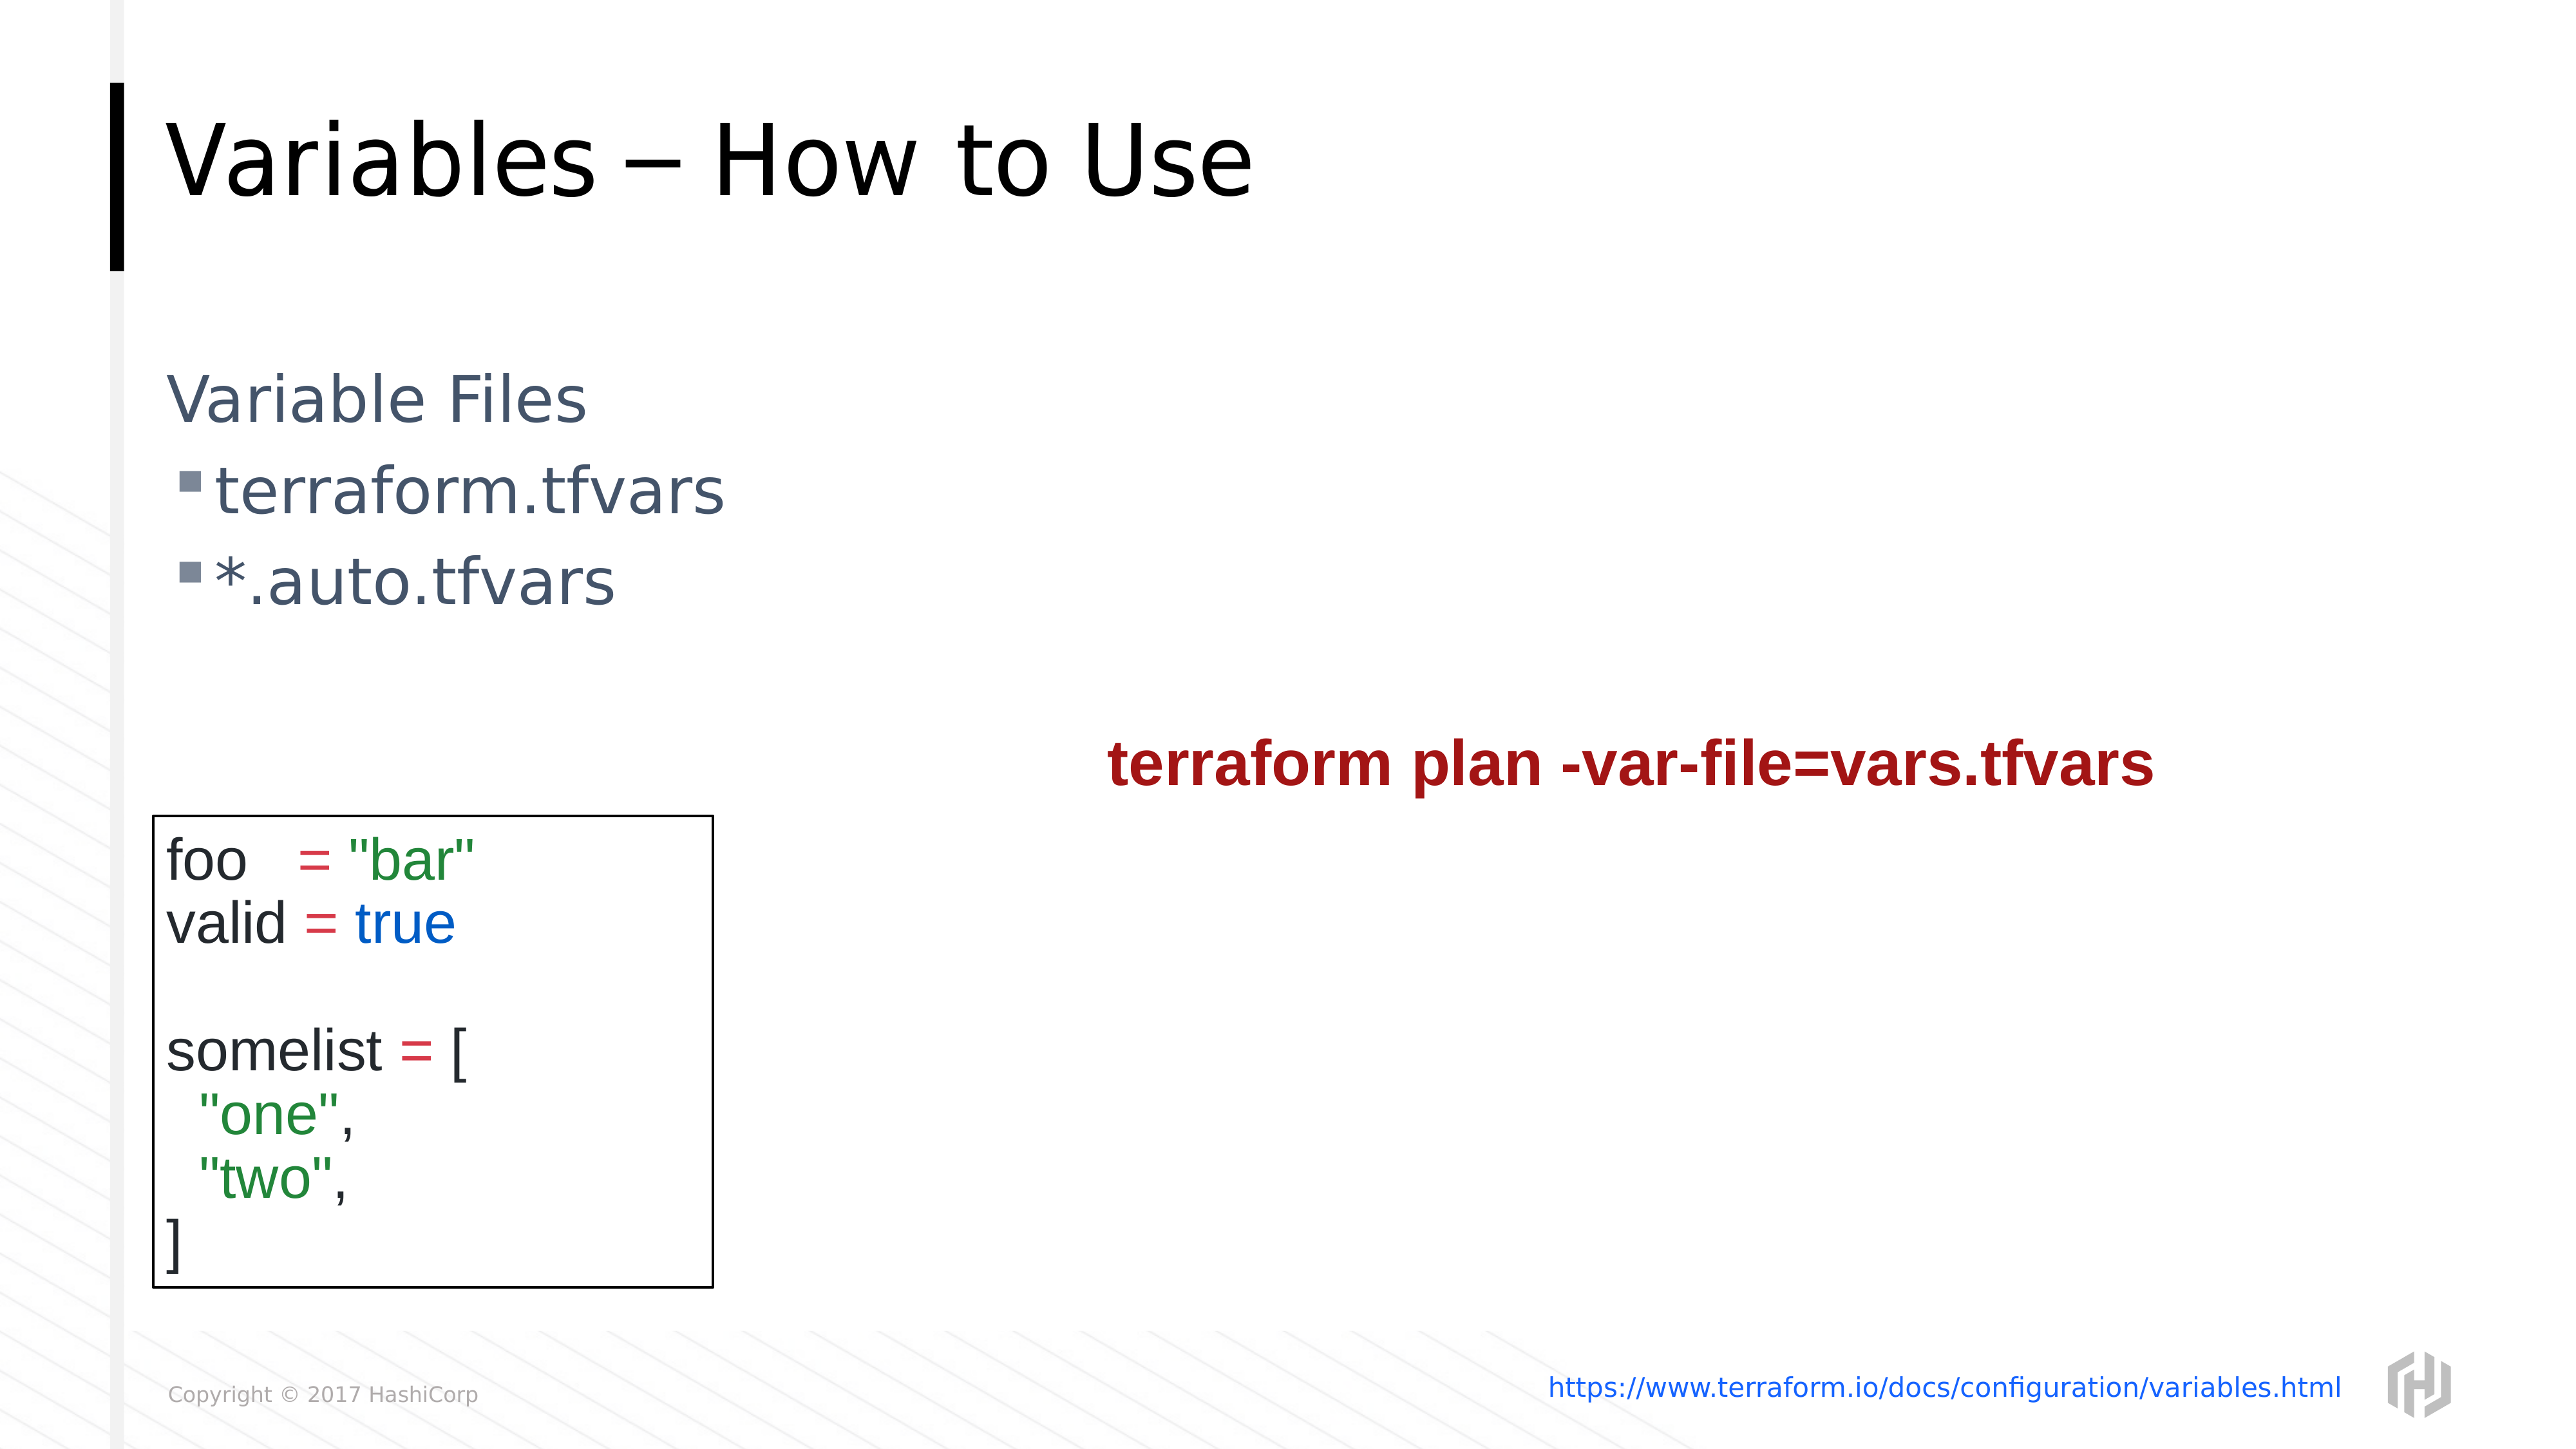

# Variables – How to Use
Variable Files
terraform.tfvars
*.auto.tfvars
terraform plan -var-file=vars.tfvars
foo   = "bar"
valid = true

somelist = [
  "one",
  "two",
]
https://www.terraform.io/docs/configuration/variables.html